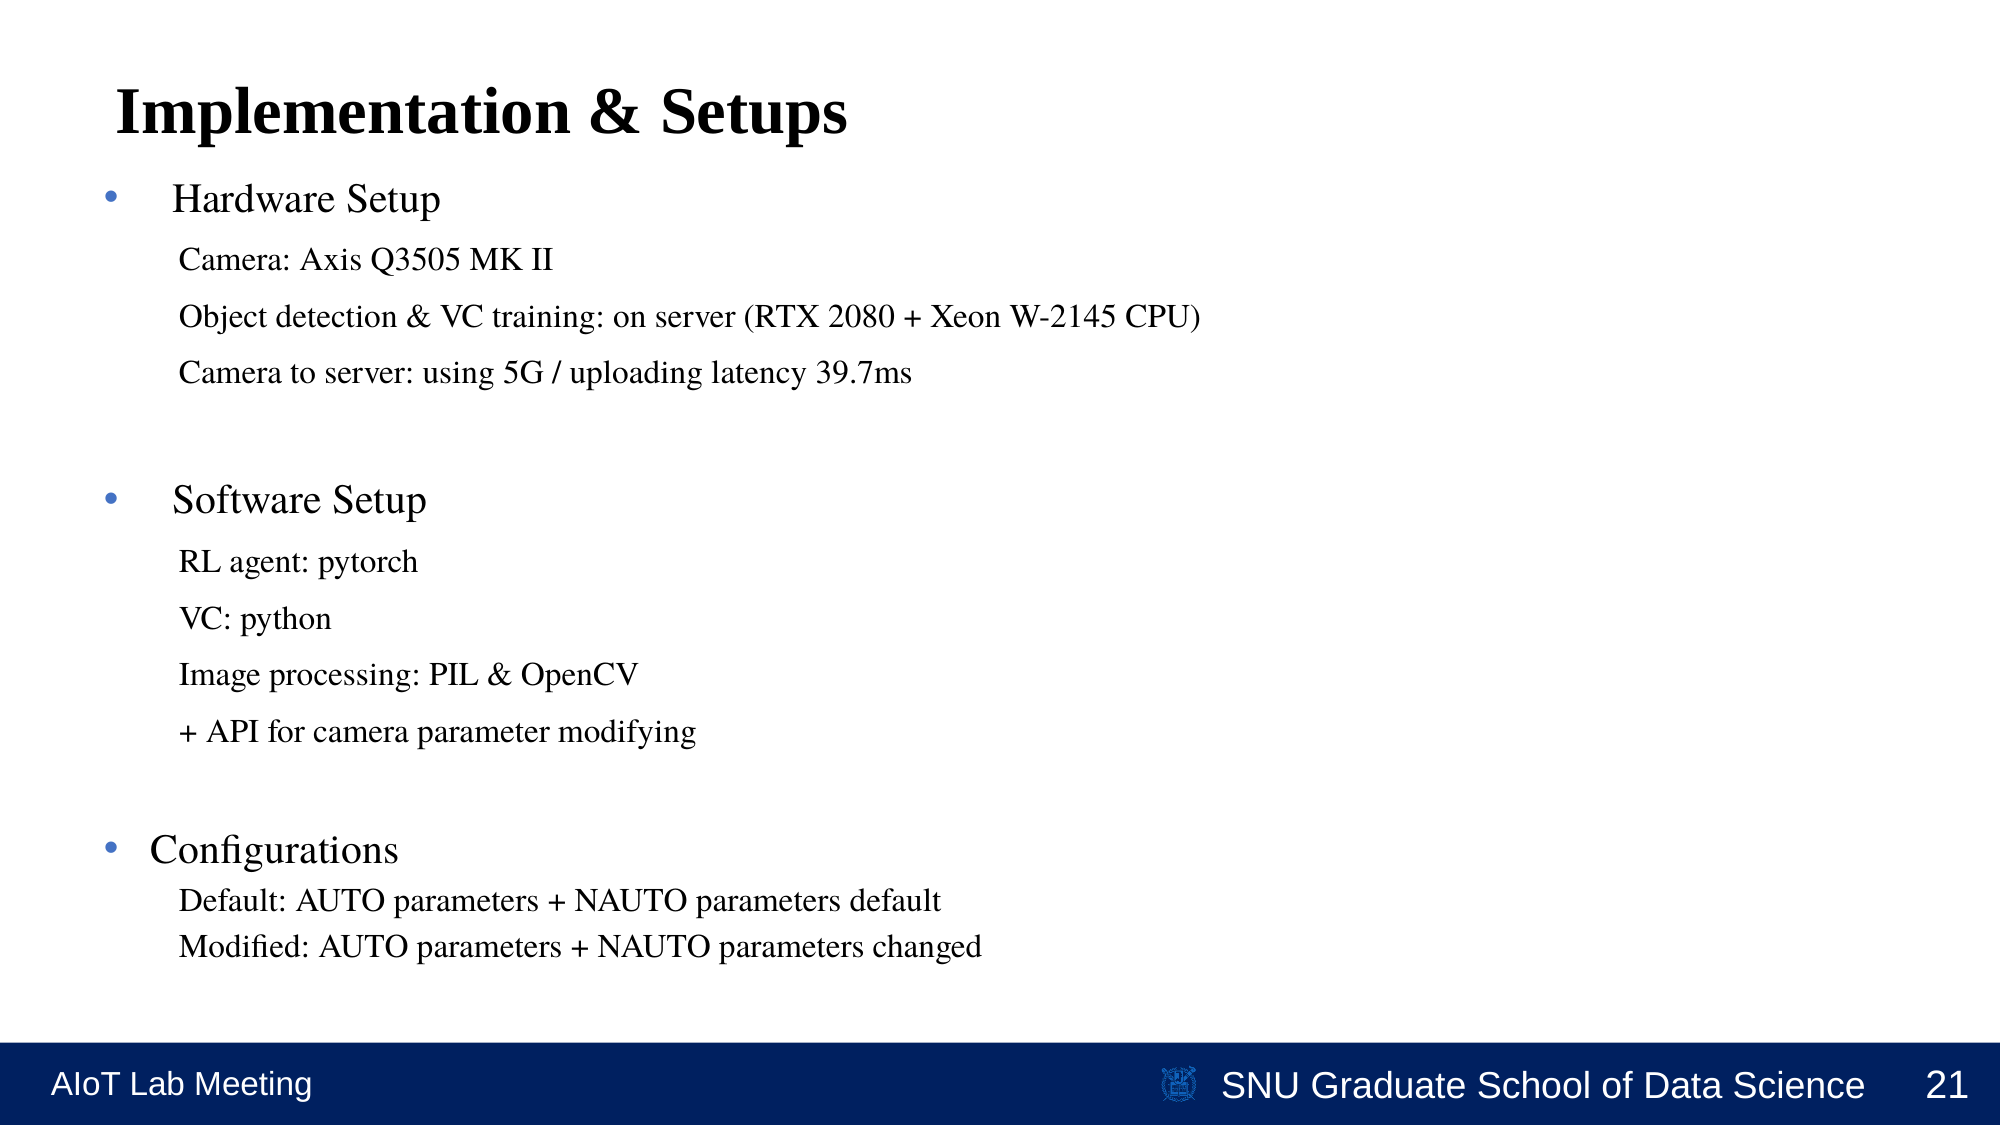

# Implementation & Setups
Hardware Setup
Camera: Axis Q3505 MK II
Object detection & VC training: on server (RTX 2080 + Xeon W-2145 CPU)
Camera to server: using 5G / uploading latency 39.7ms

Software Setup
RL agent: pytorch
VC: python
Image processing: PIL & OpenCV
+ API for camera parameter modifying

Configurations
Default: AUTO parameters + NAUTO parameters default
Modified: AUTO parameters + NAUTO parameters changed
AIoT Lab Meeting